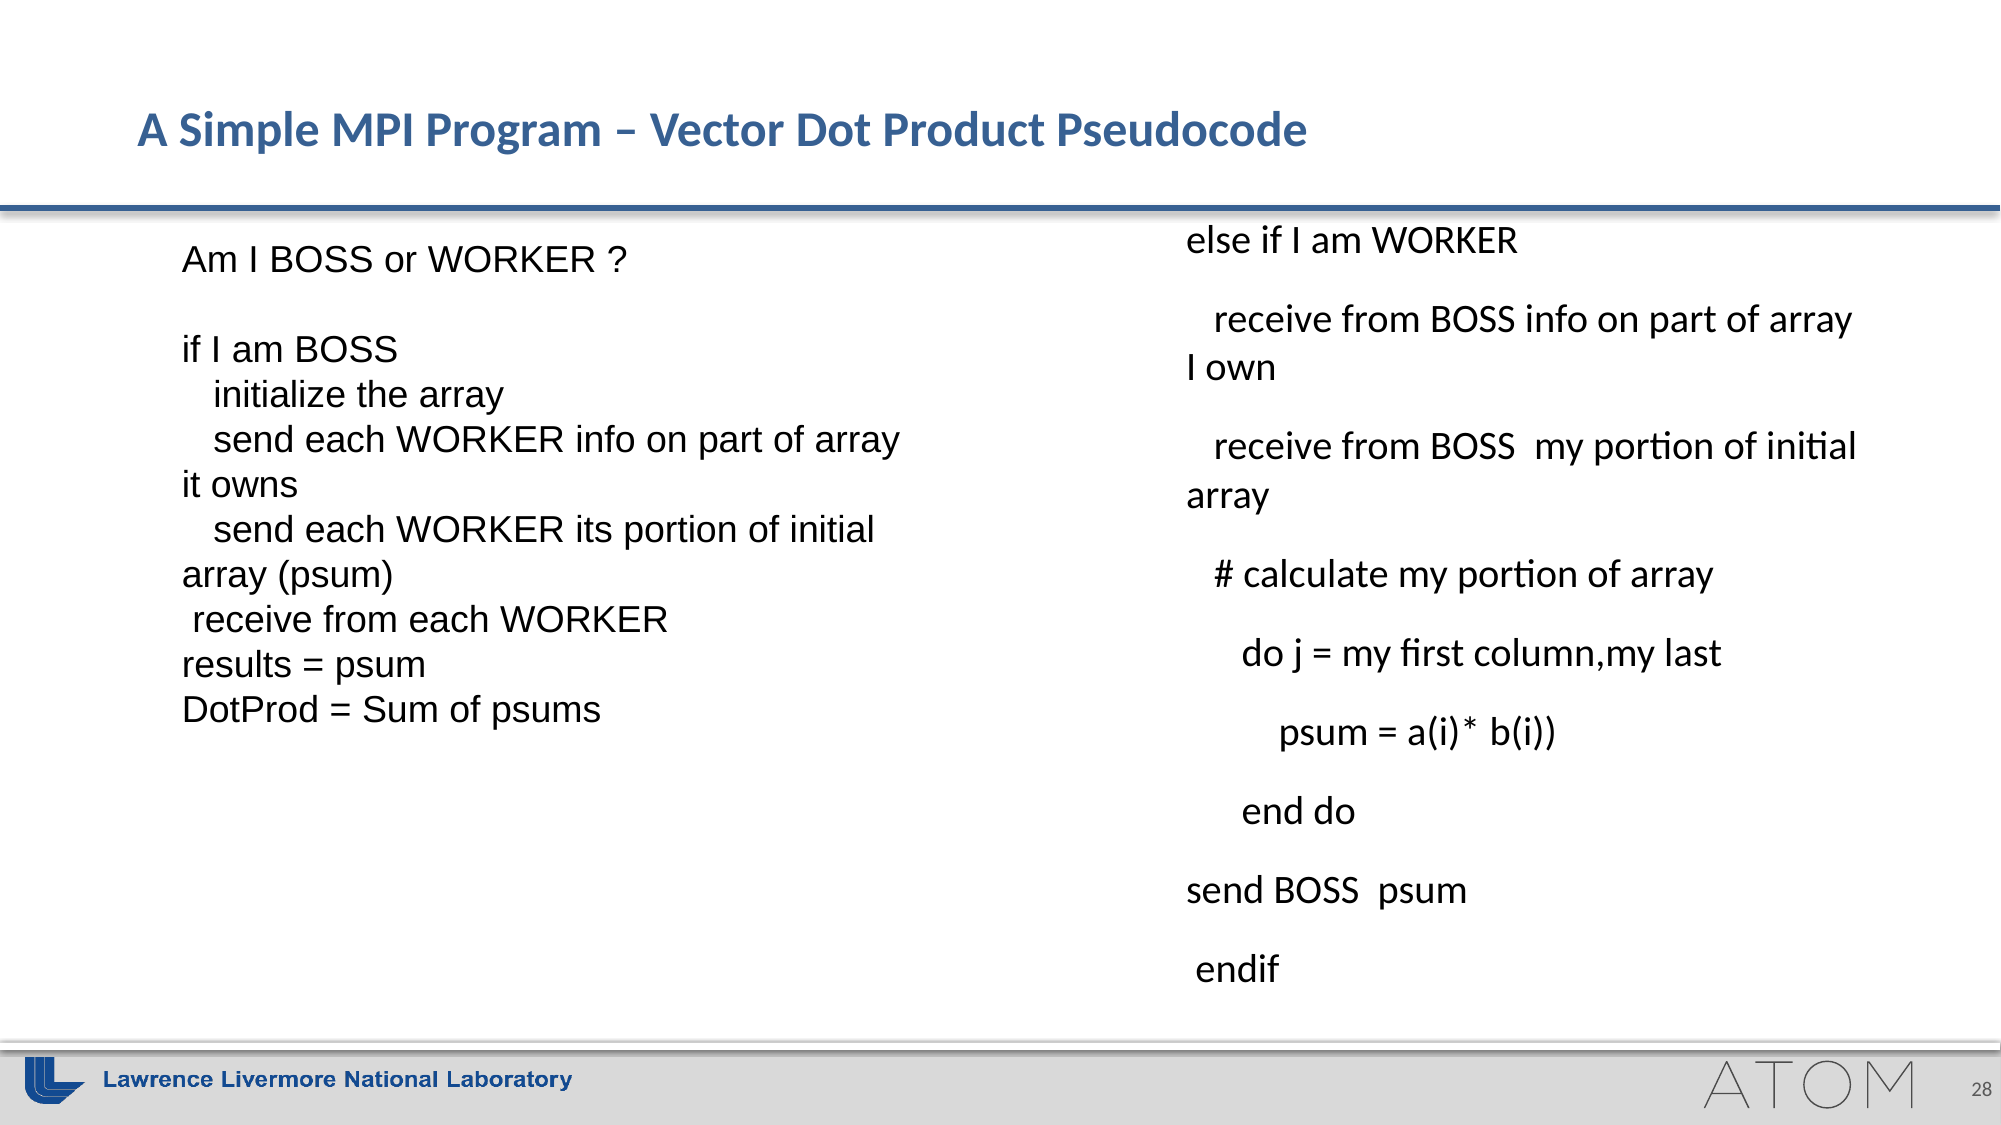

# A Simple MPI Program – Vector Dot Product Pseudocode
else if I am WORKER
   receive from BOSS info on part of array I own
   receive from BOSS  my portion of initial array
   # calculate my portion of array
      do j = my first column,my last
          psum = a(i)* b(i))
      end do
send BOSS  psum
 endif

Am I BOSS or WORKER ?

if I am BOSS
   initialize the array
   send each WORKER info on part of array   it owns
   send each WORKER its portion of initial array (psum)
 receive from each WORKER
results = psum
DotProd = Sum of psums